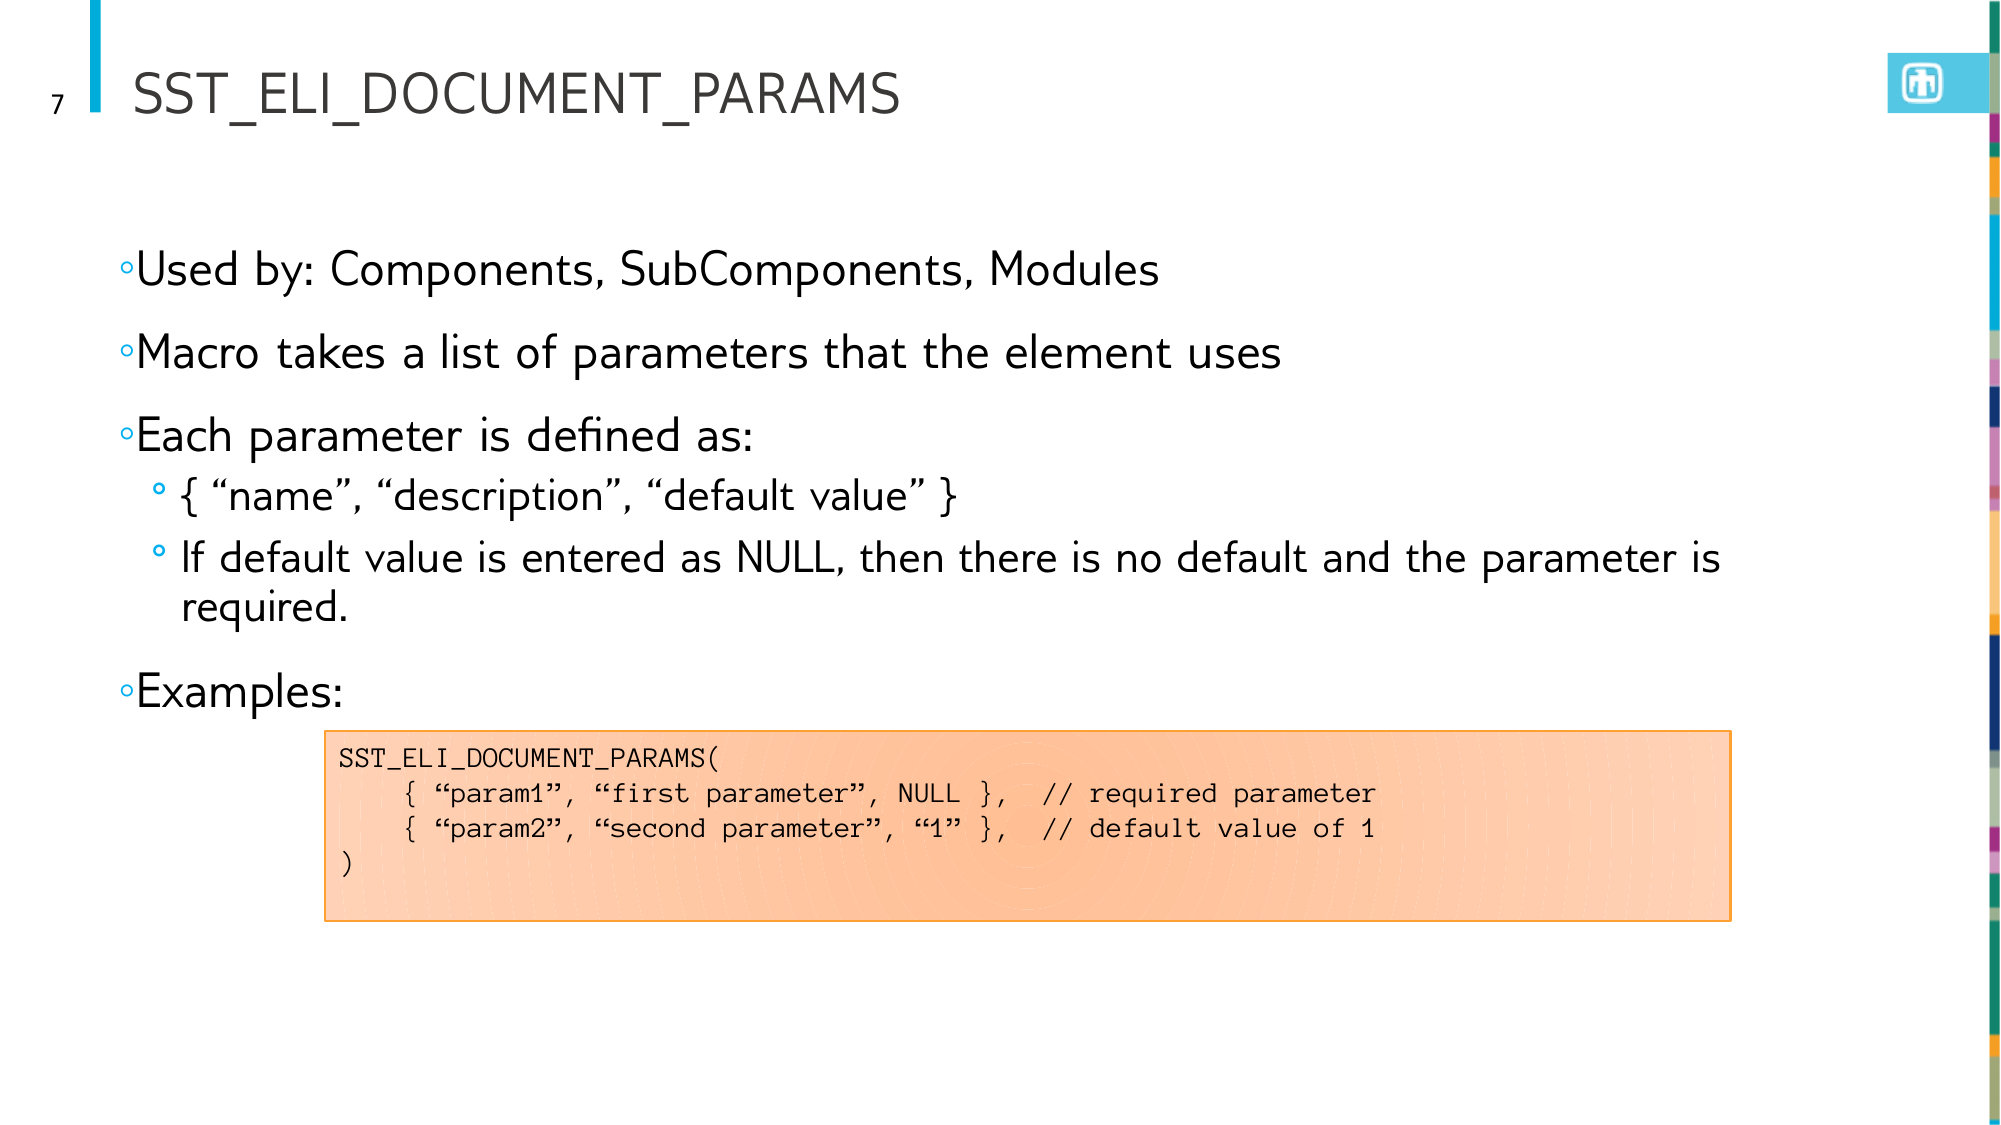

# SST_ELI_DOCUMENT_PARAMS
7
Used by: Components, SubComponents, Modules
Macro takes a list of parameters that the element uses
Each parameter is defined as:
{ “name”, “description”, “default value” }
If default value is entered as NULL, then there is no default and the parameter is required.
Examples:

SST_ELI_DOCUMENT_PARAMS(
    { “param1”, “first parameter”, NULL },  // required parameter
    { “param2”, “second parameter”, “1” },  // default value of 1
)